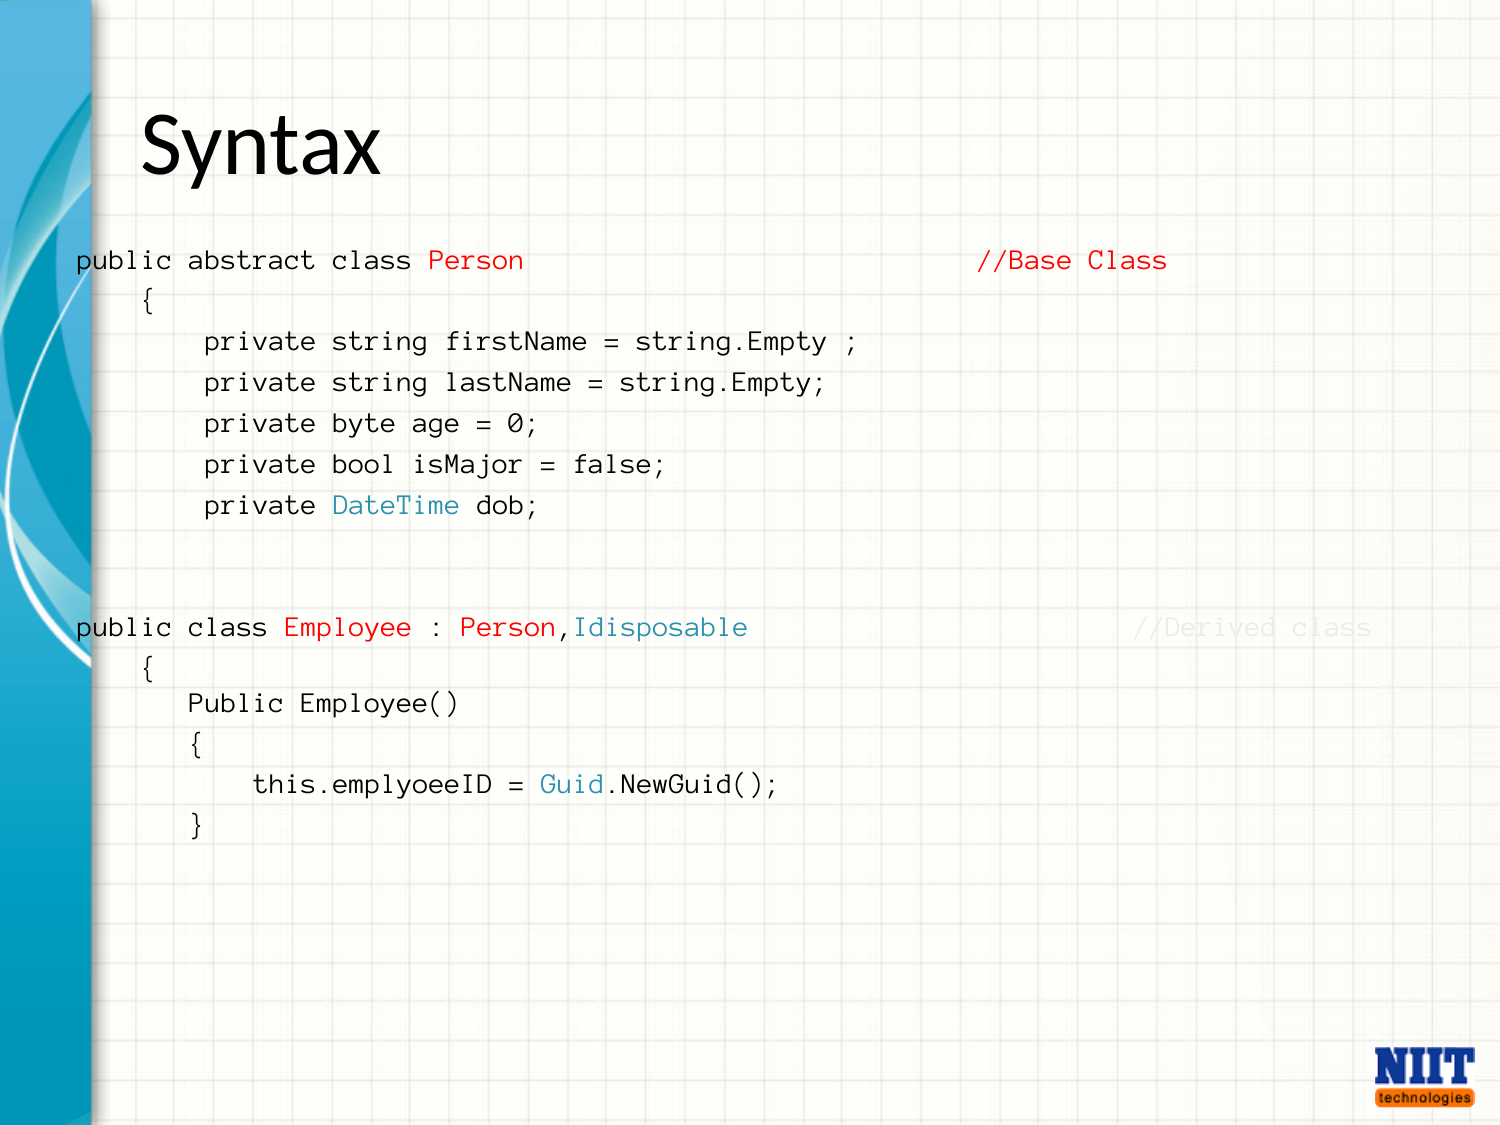

# Syntax
public abstract class Person				//Base Class
    {
        private string firstName = string.Empty ;
        private string lastName = string.Empty;
        private byte age = 0;
        private bool isMajor = false;
        private DateTime dob;

public class Employee : Person,Idisposable                        //Derived class
    {
       Public Employee()
       {
           this.emplyoeeID = Guid.NewGuid();
       }